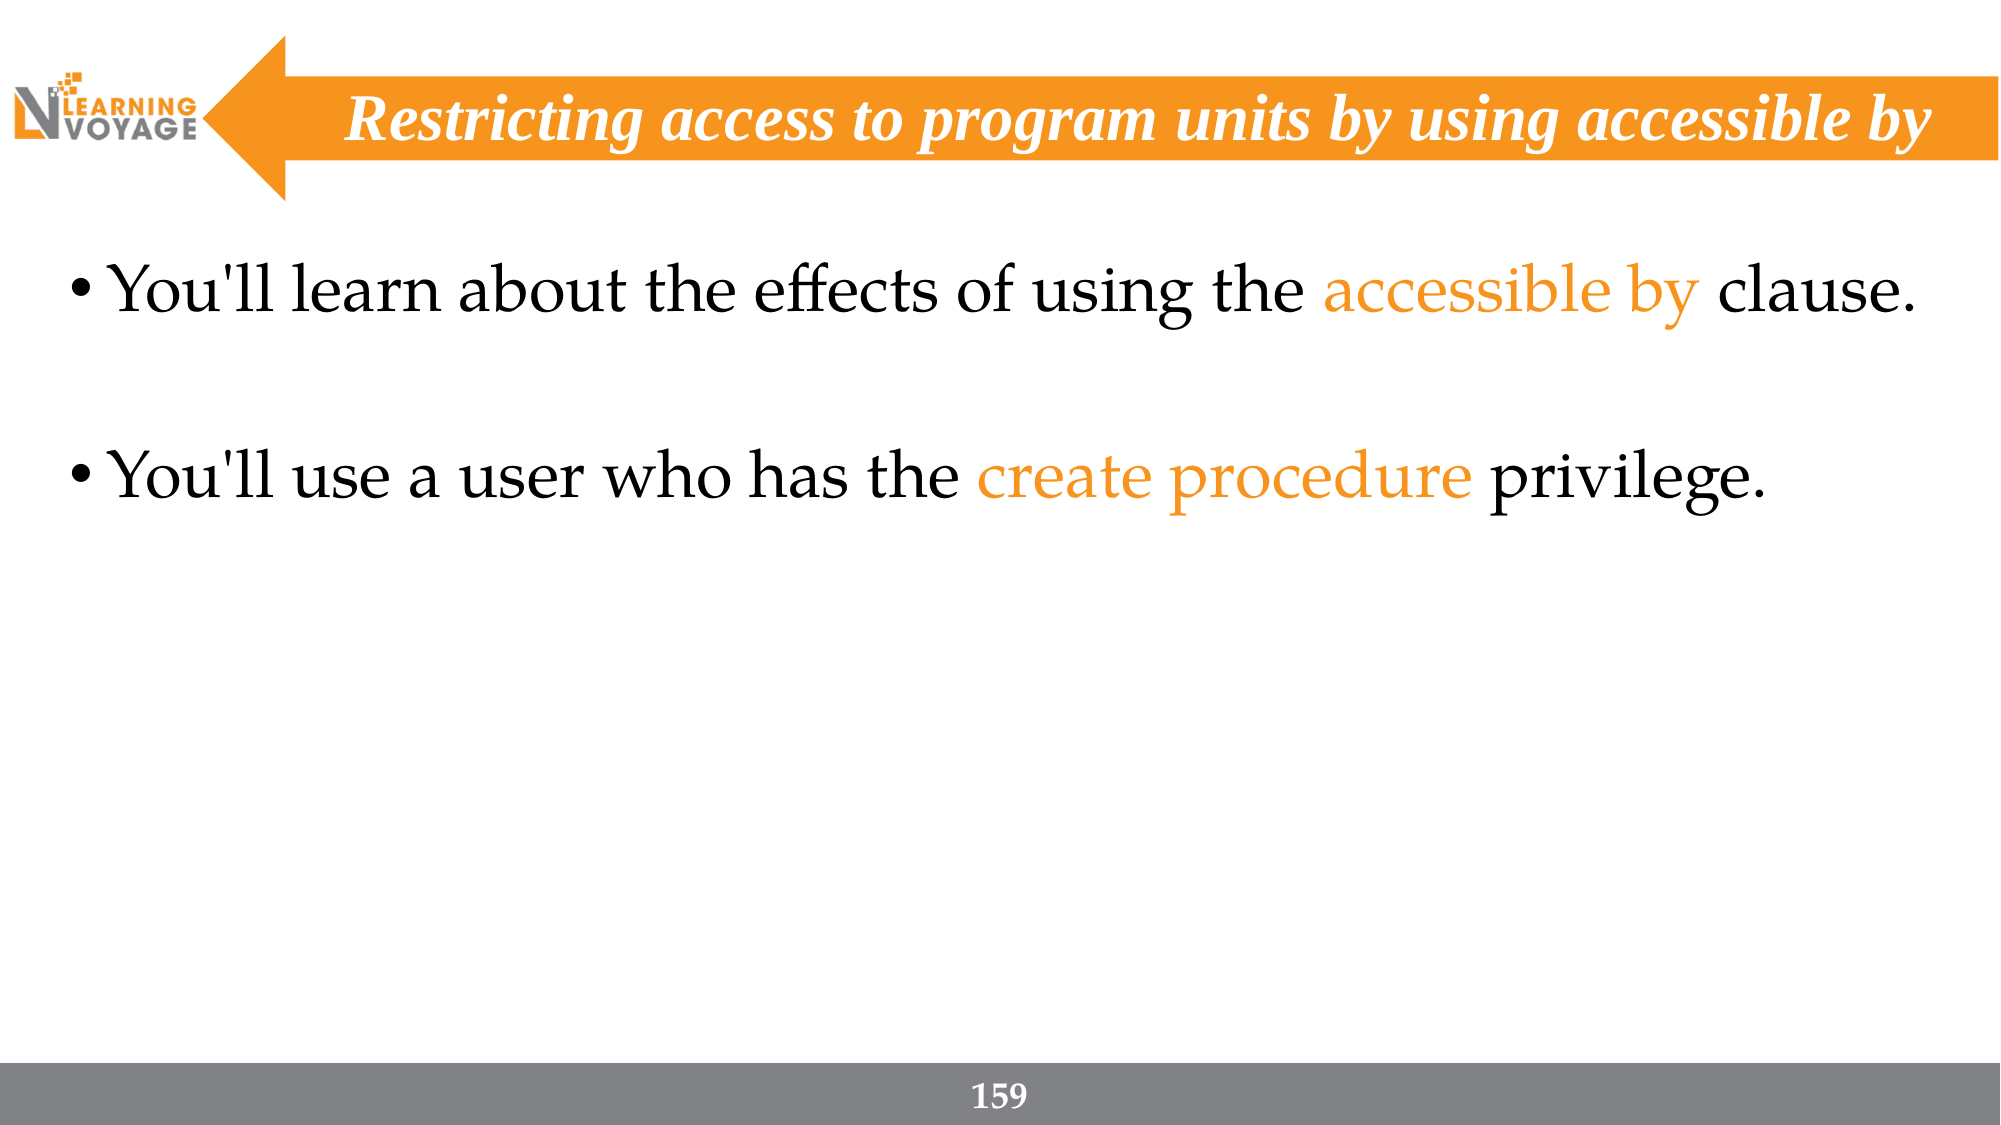

# Restricting access to program units by using accessible by
You'll learn about the effects of using the accessible by clause.

You'll use a user who has the create procedure privilege.
159